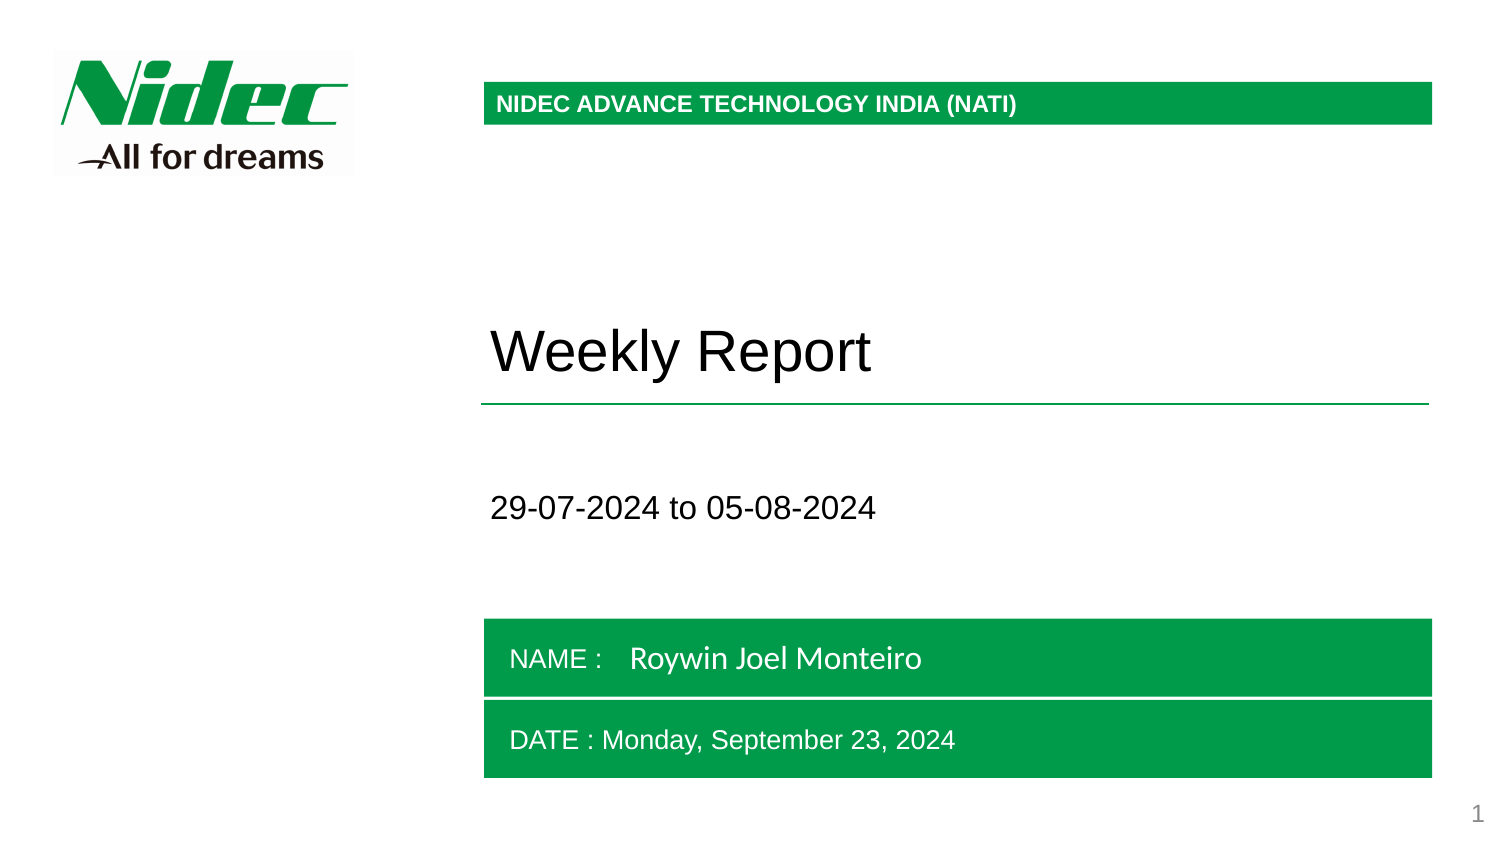

# Weekly Report
29-07-2024 to 05-08-2024
Roywin Joel Monteiro
1